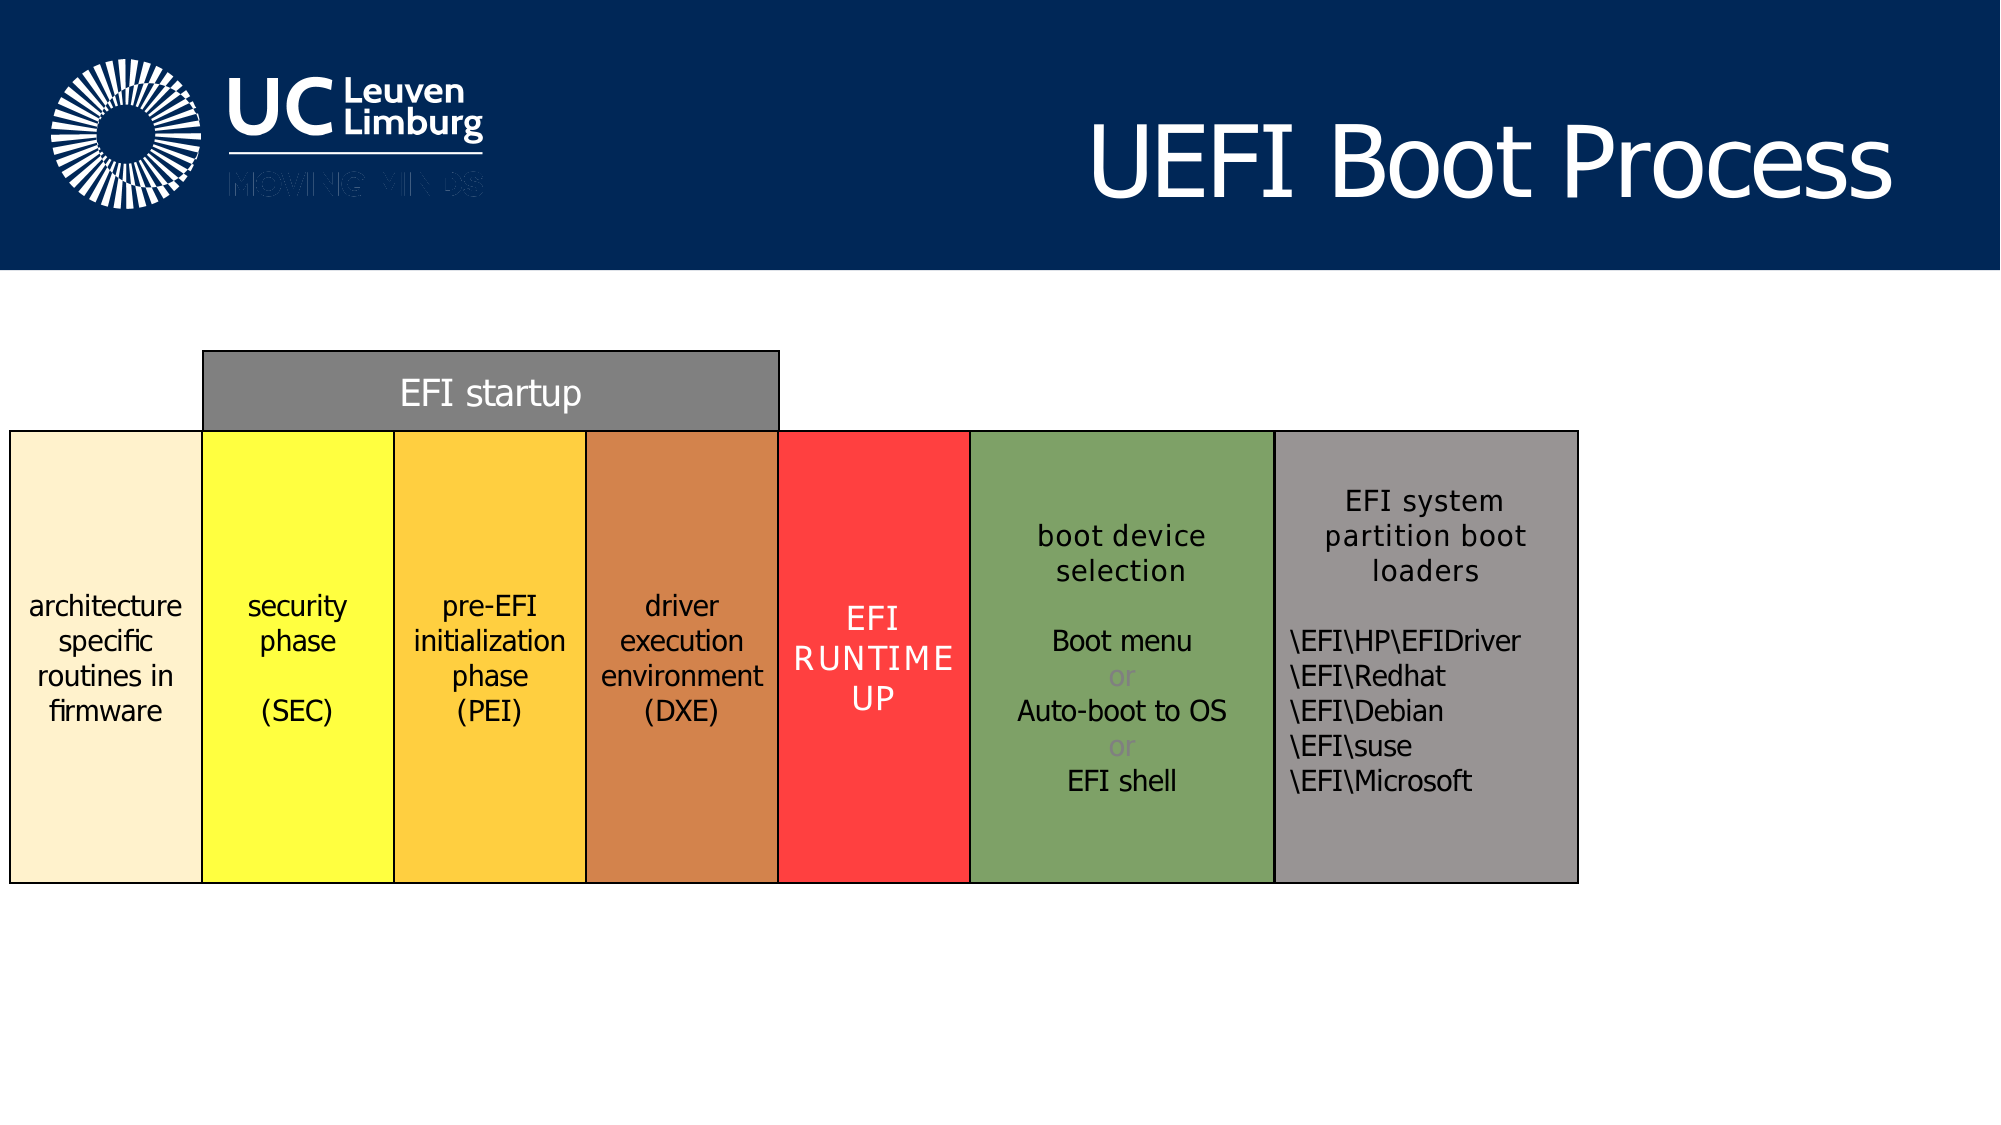

# UEFI Boot Process
EFI startup
EFI system partition boot loaders

\EFI\HP\EFIDriver
\EFI\Redhat
\EFI\Debian
\EFI\suse
\EFI\Microsoft

boot device selection

Boot menu
or
Auto-boot to OS
or
EFI shell
driver execution environment
(DXE)
EFI RUNTIME UP
pre-EFI initialization phase
(PEI)
security phase

(SEC)
architecture specific routines in firmware